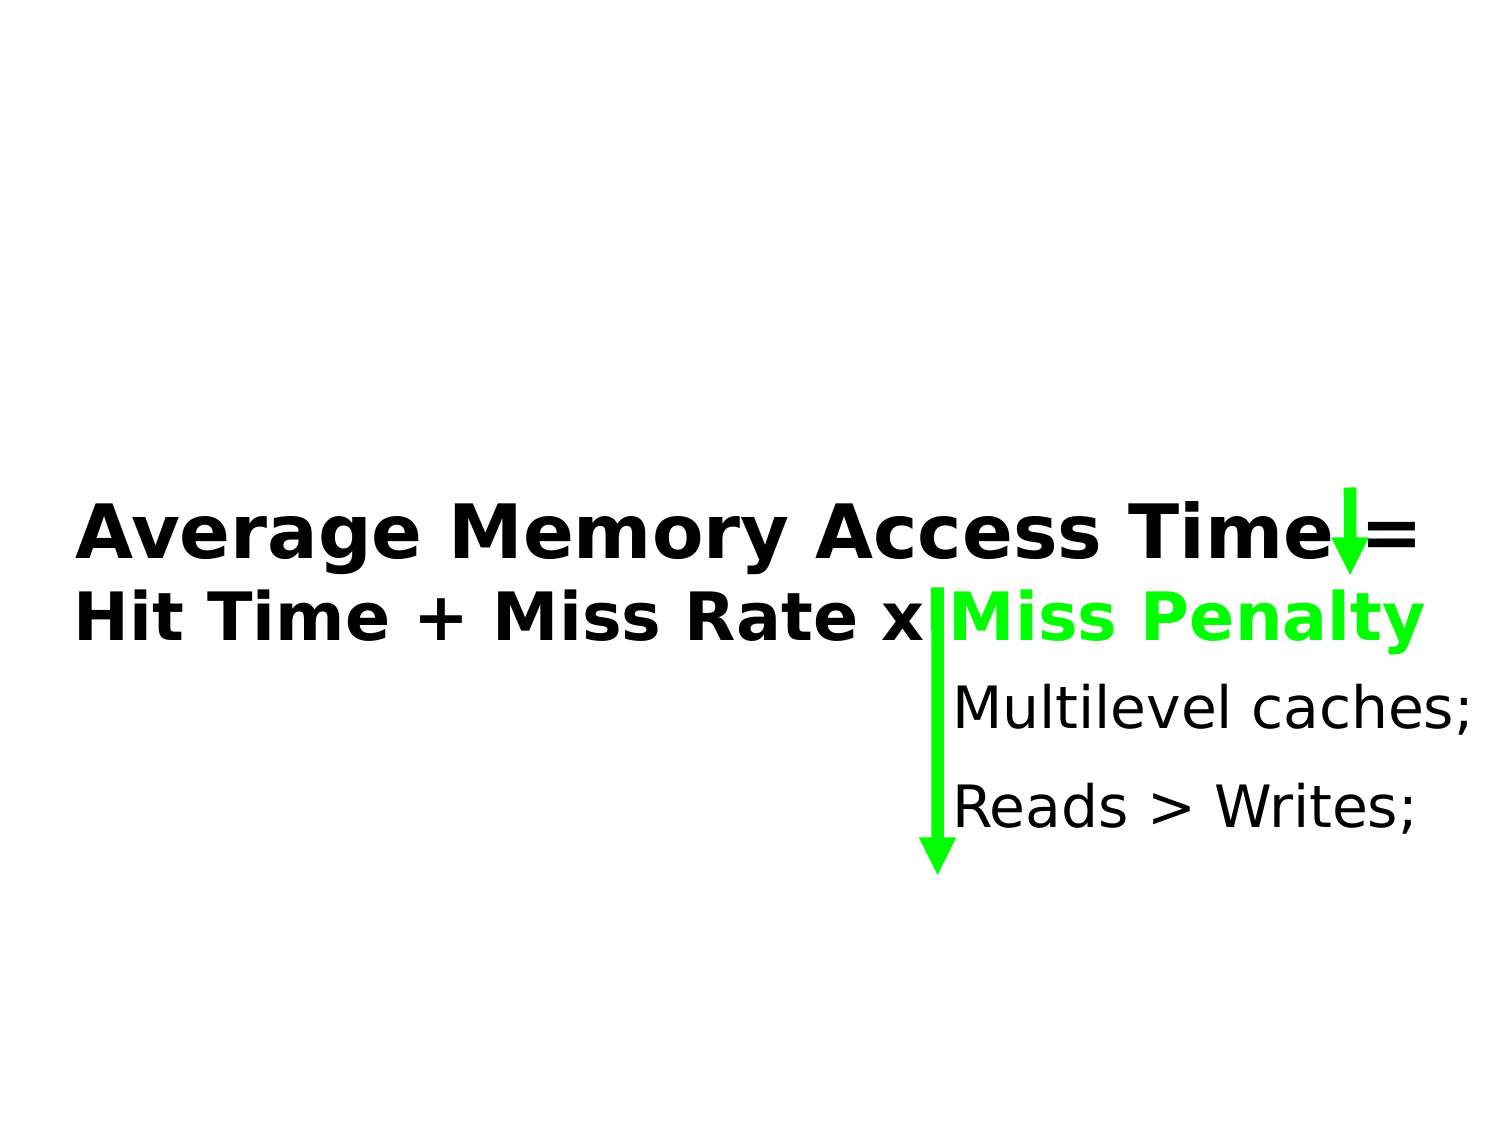

# Average Memory Access Time = Hit Time + Miss Rate x Miss Penalty

Multilevel caches;
Reads > Writes;